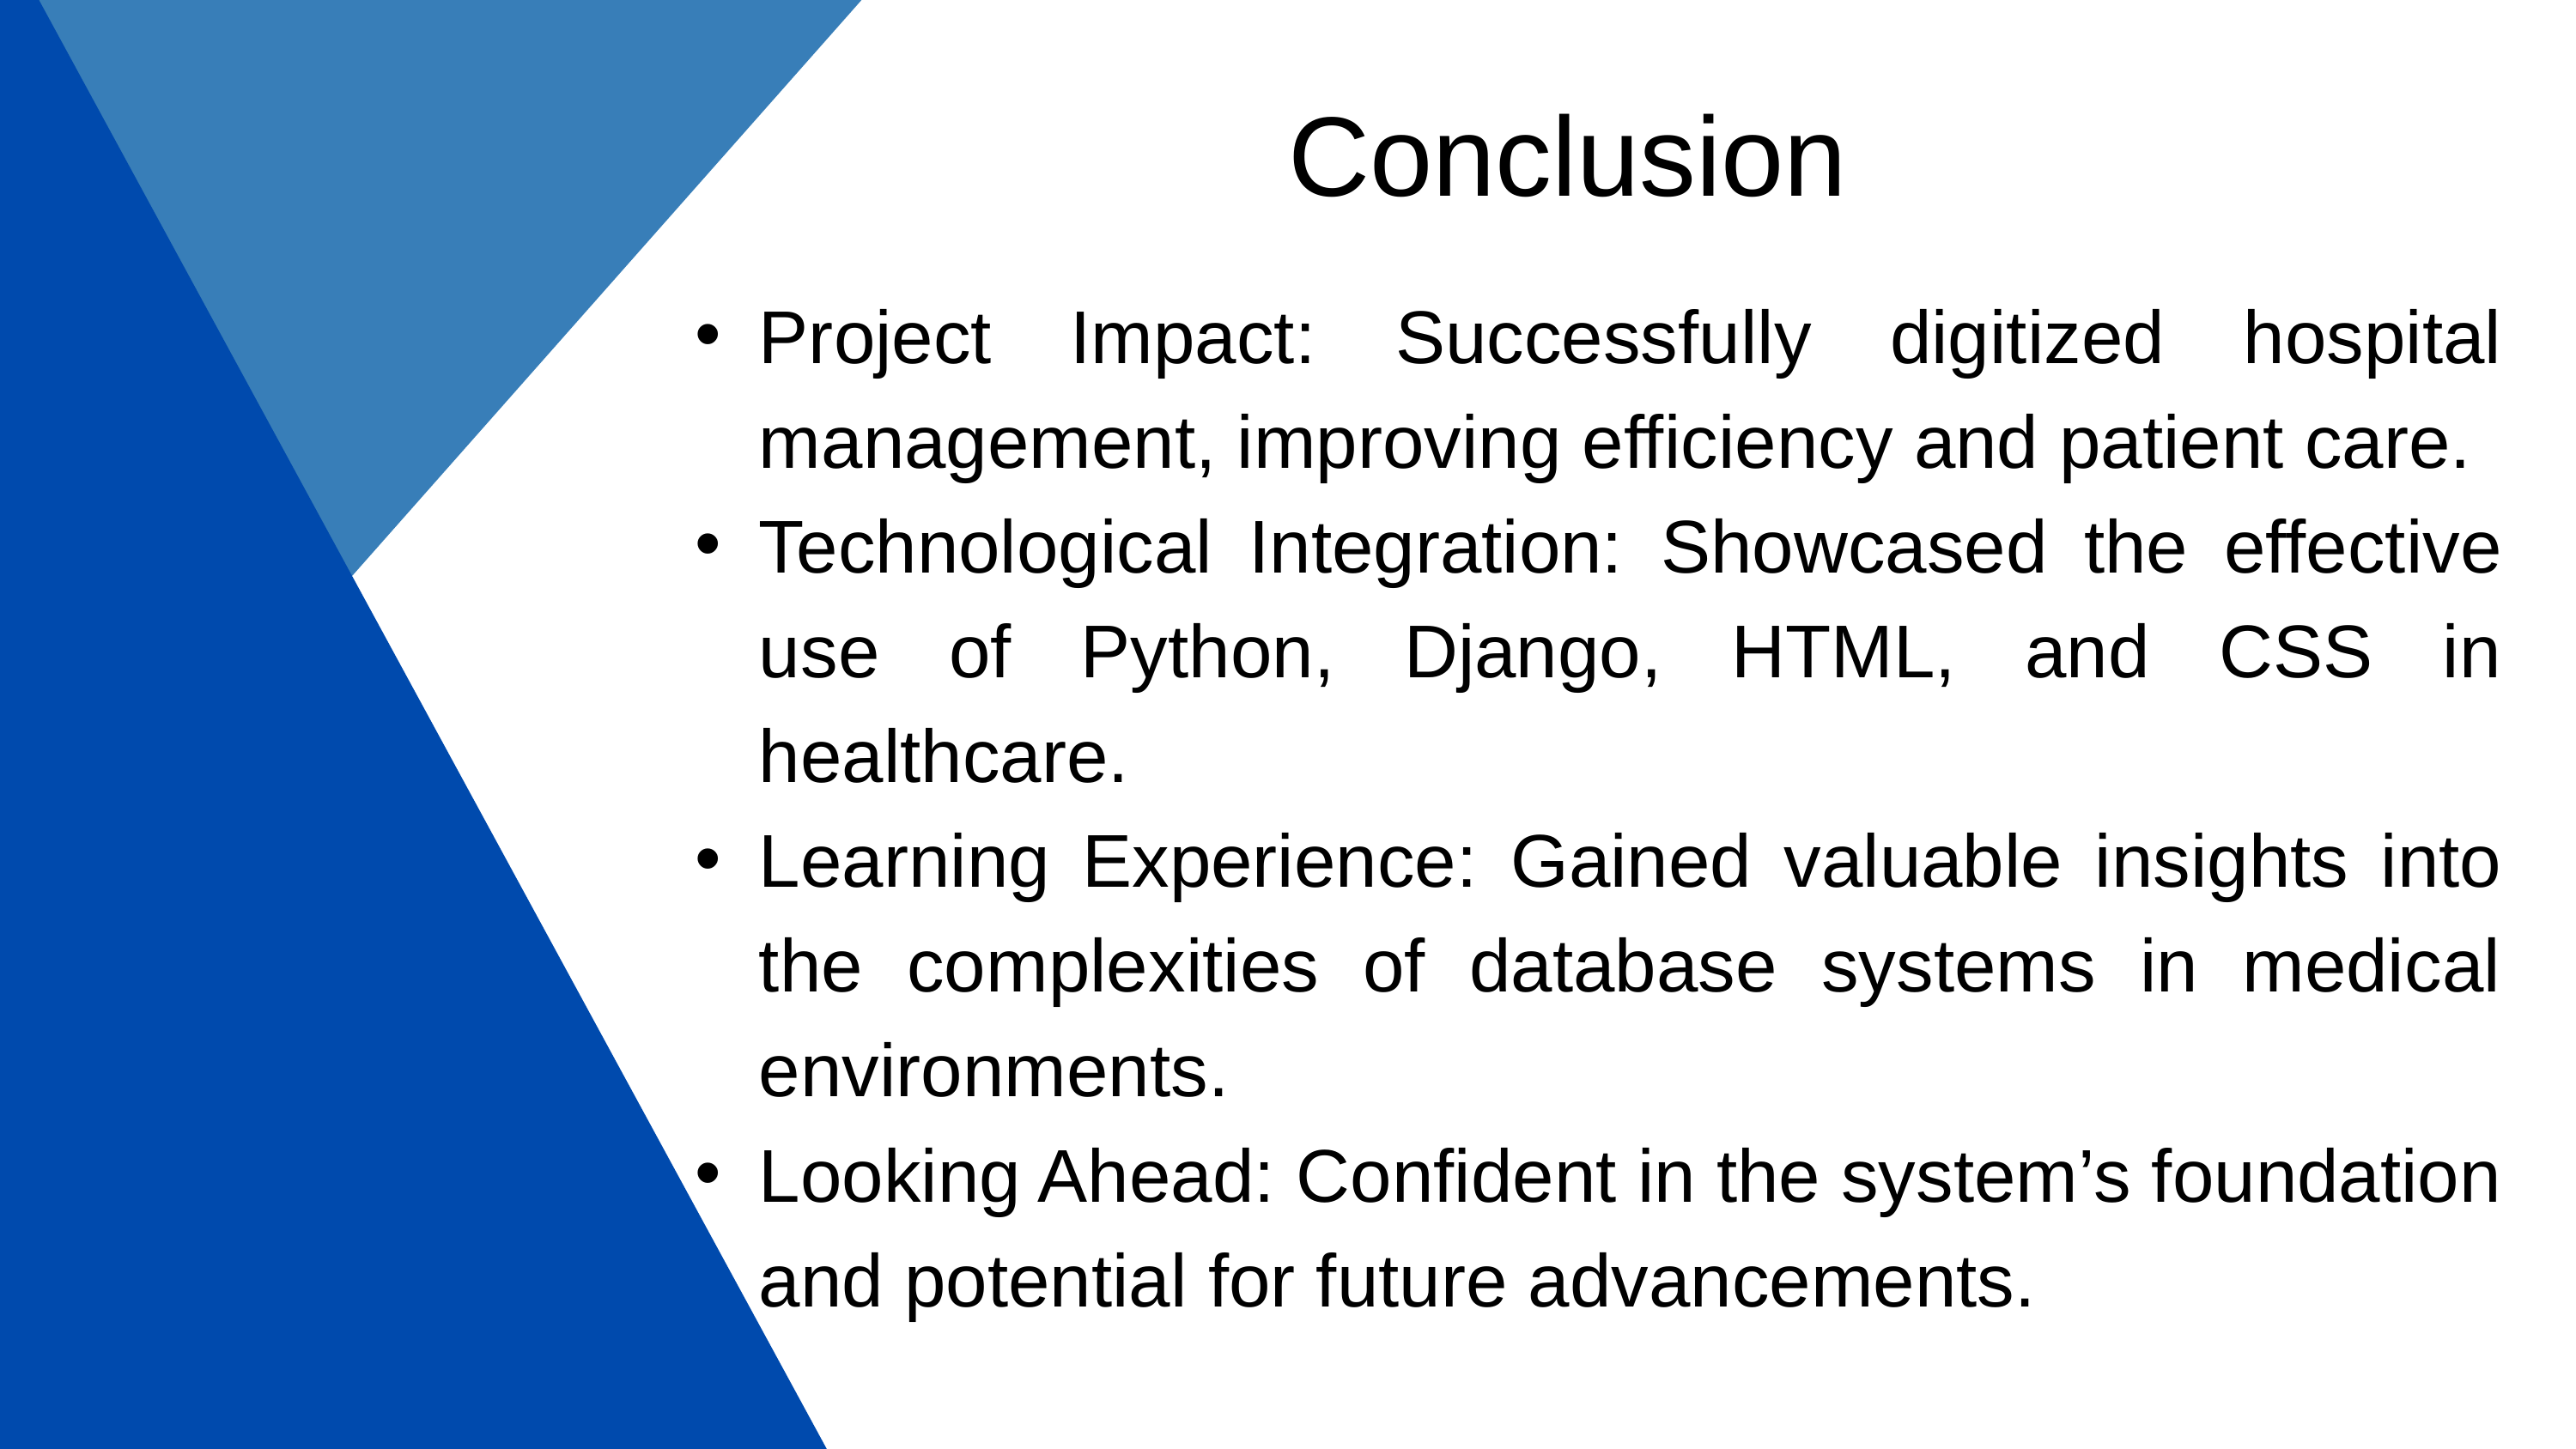

Conclusion
Project Impact: Successfully digitized hospital management, improving efficiency and patient care.
Technological Integration: Showcased the effective use of Python, Django, HTML, and CSS in healthcare.
Learning Experience: Gained valuable insights into the complexities of database systems in medical environments.
Looking Ahead: Confident in the system’s foundation and potential for future advancements.